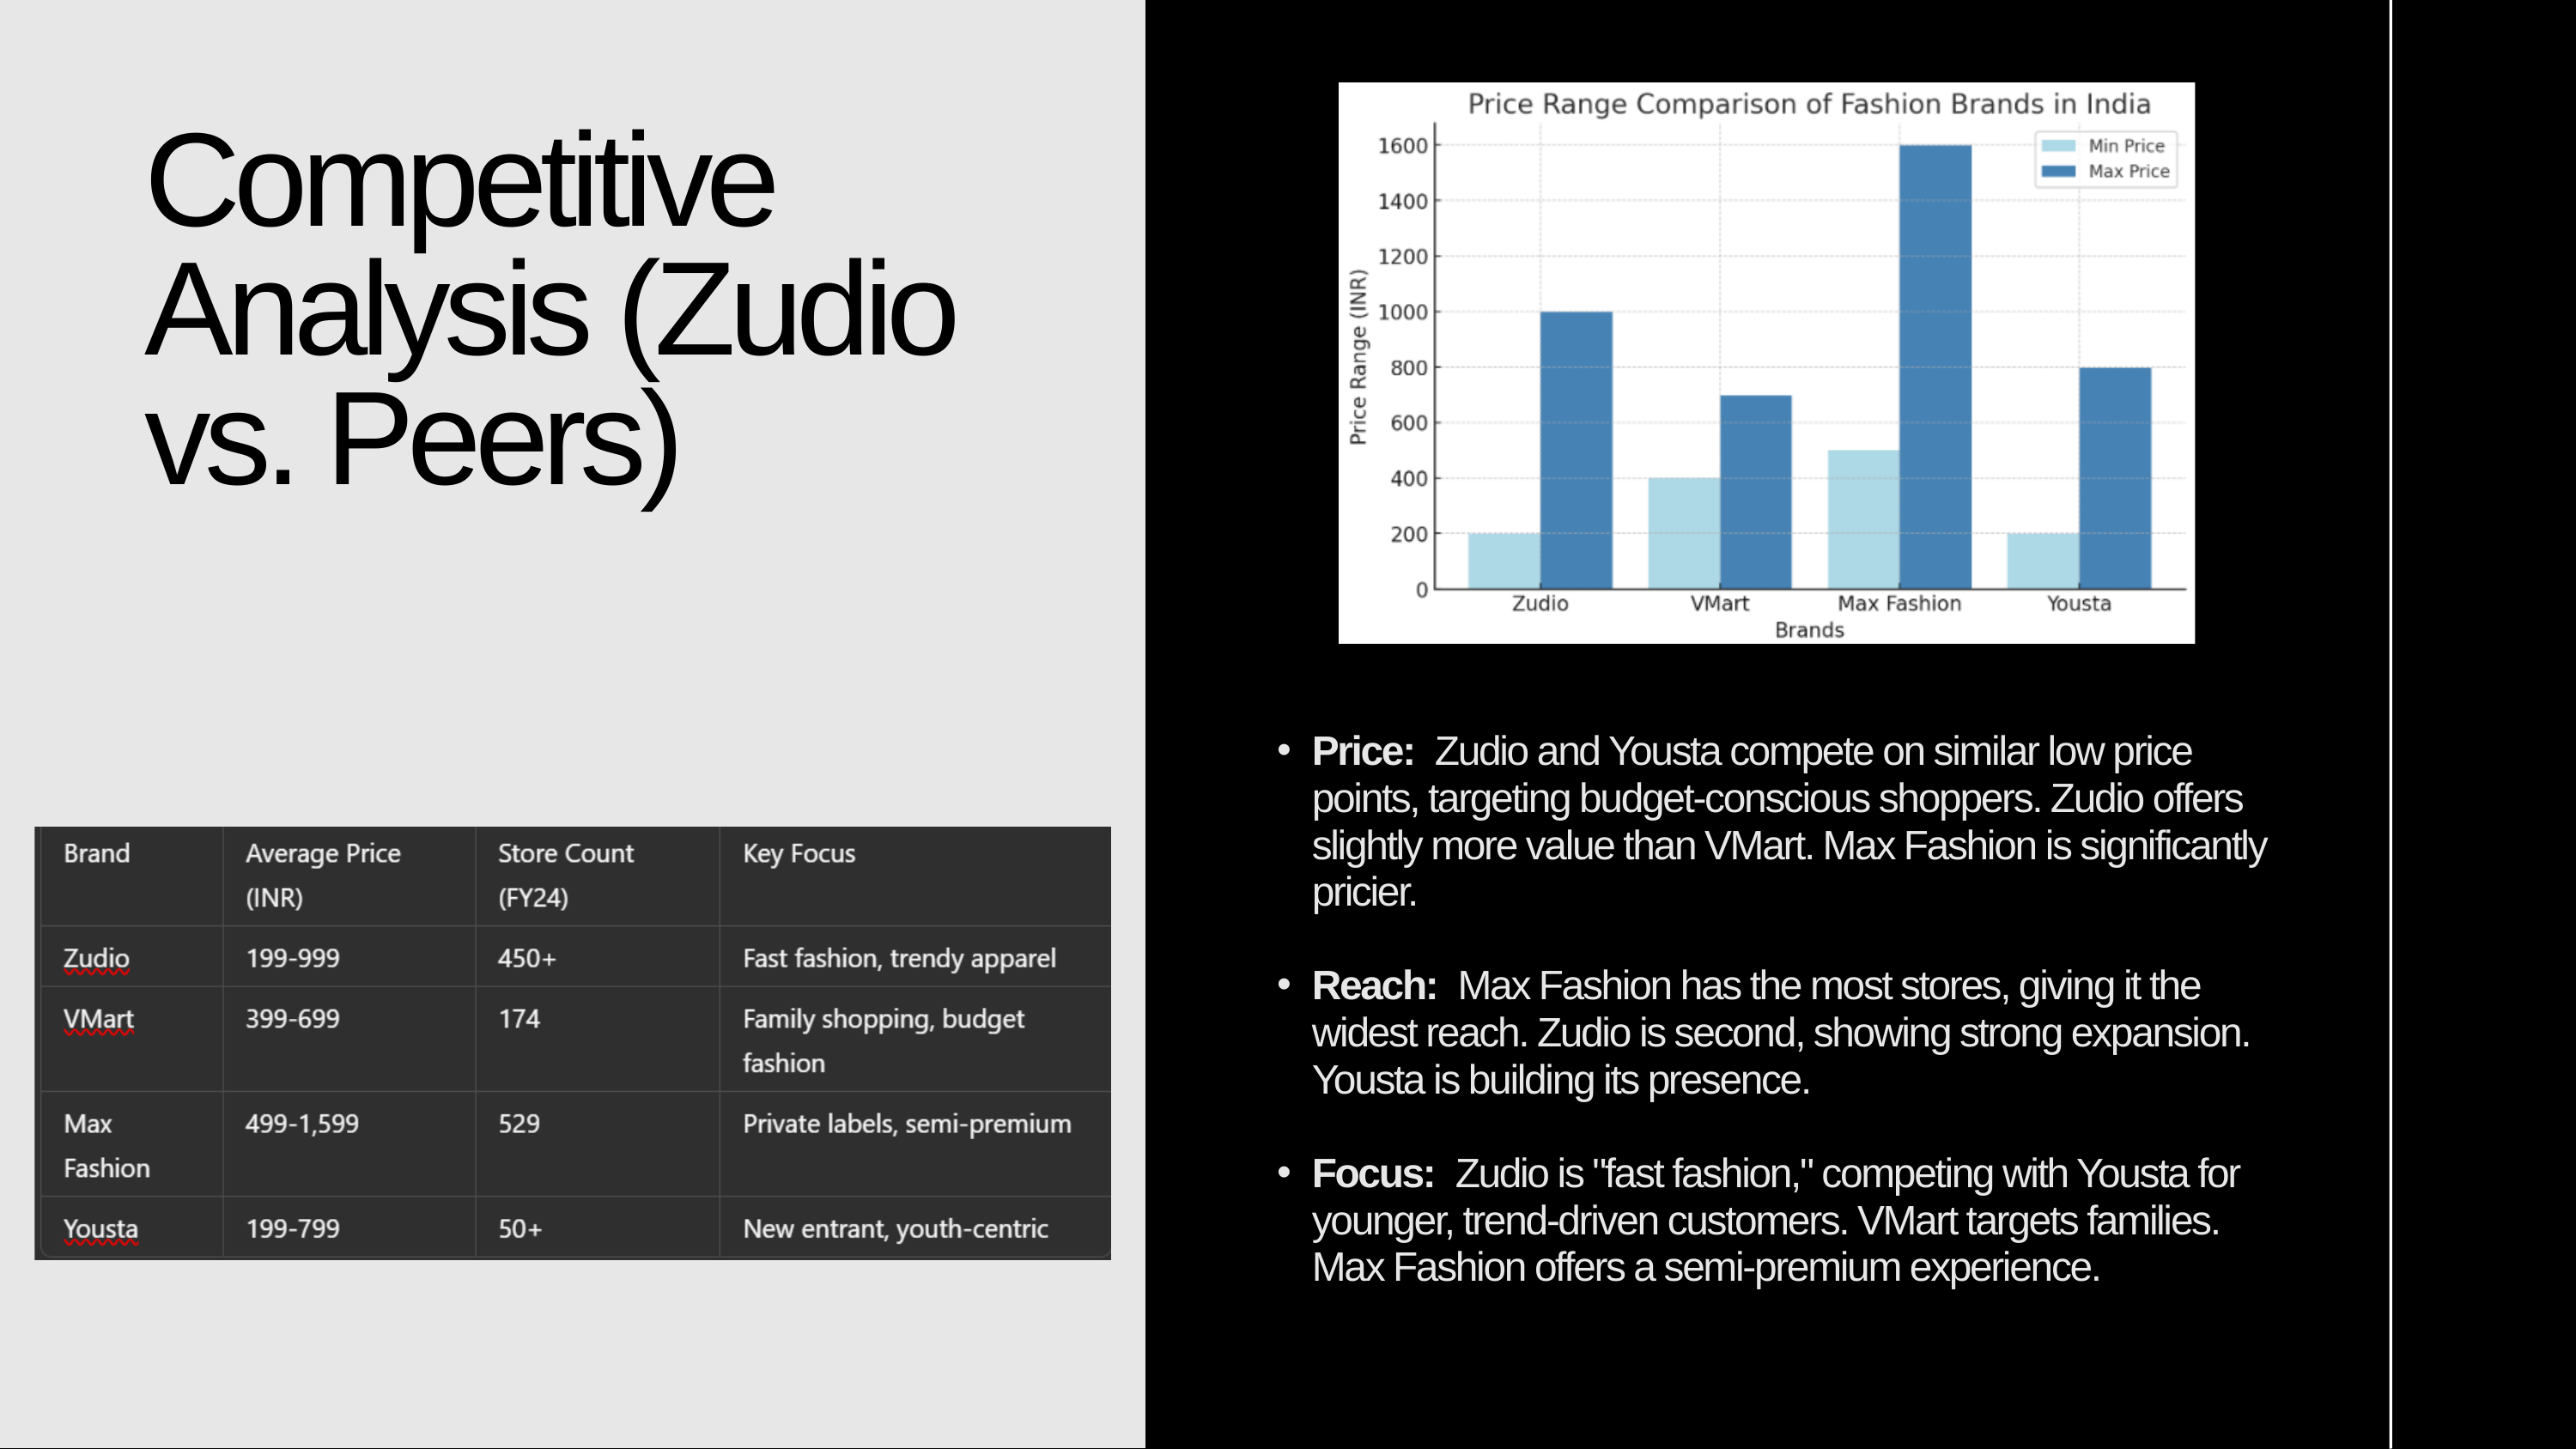

Competitive Analysis (Zudio vs. Peers)
Price:  Zudio and Yousta compete on similar low price points, targeting budget-conscious shoppers. Zudio offers slightly more value than VMart. Max Fashion is significantly pricier.

Reach:  Max Fashion has the most stores, giving it the widest reach. Zudio is second, showing strong expansion. Yousta is building its presence.

Focus:  Zudio is "fast fashion," competing with Yousta for younger, trend-driven customers. VMart targets families. Max Fashion offers a semi-premium experience.